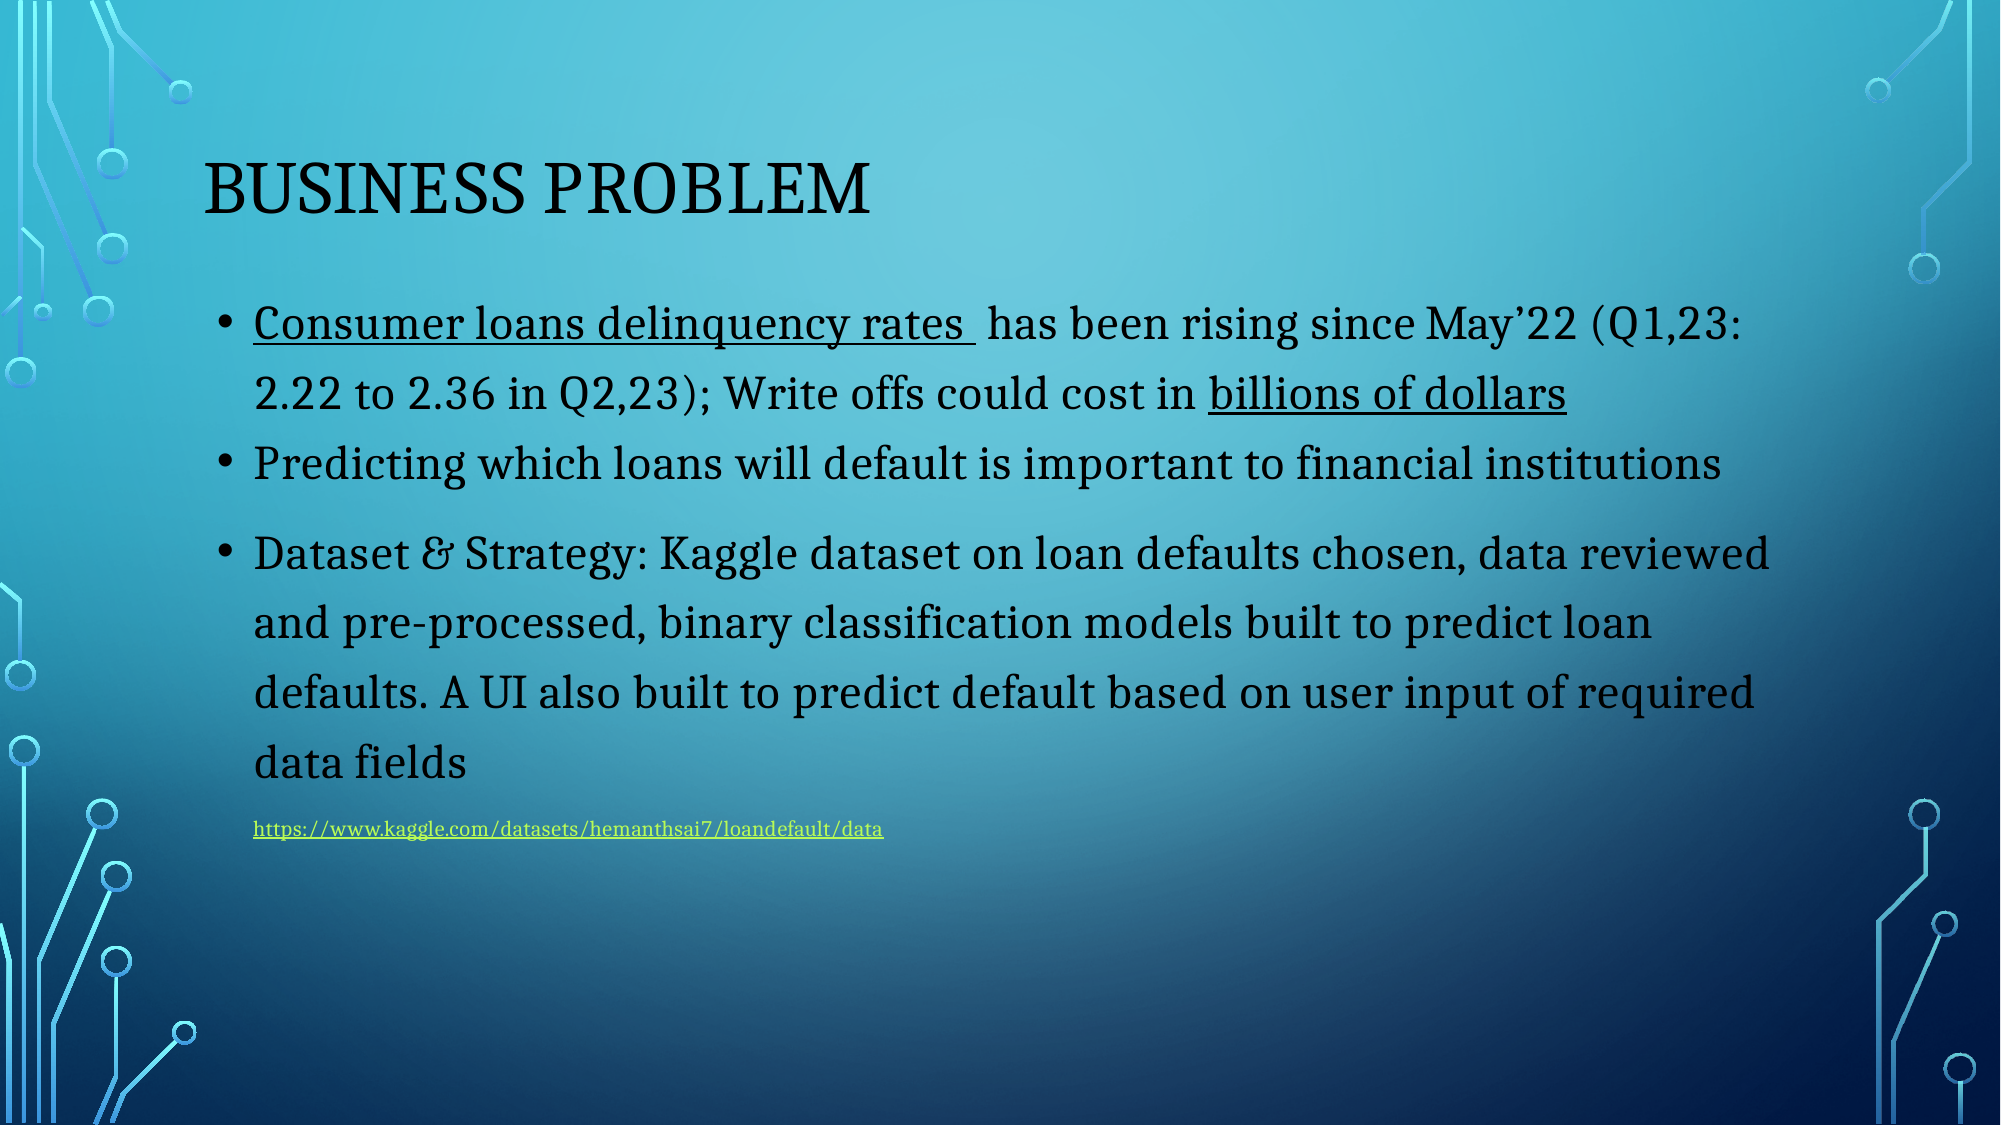

# BUSINESS PROBLEM
Consumer loans delinquency rates  has been rising since May’22 (Q1,23: 2.22 to 2.36 in Q2,23); Write offs could cost in billions of dollars
Predicting which loans will default is important to financial institutions
Dataset & Strategy: Kaggle dataset on loan defaults chosen, data reviewed and pre-processed, binary classification models built to predict loan defaults. A UI also built to predict default based on user input of required data fields
https://www.kaggle.com/datasets/hemanthsai7/loandefault/data